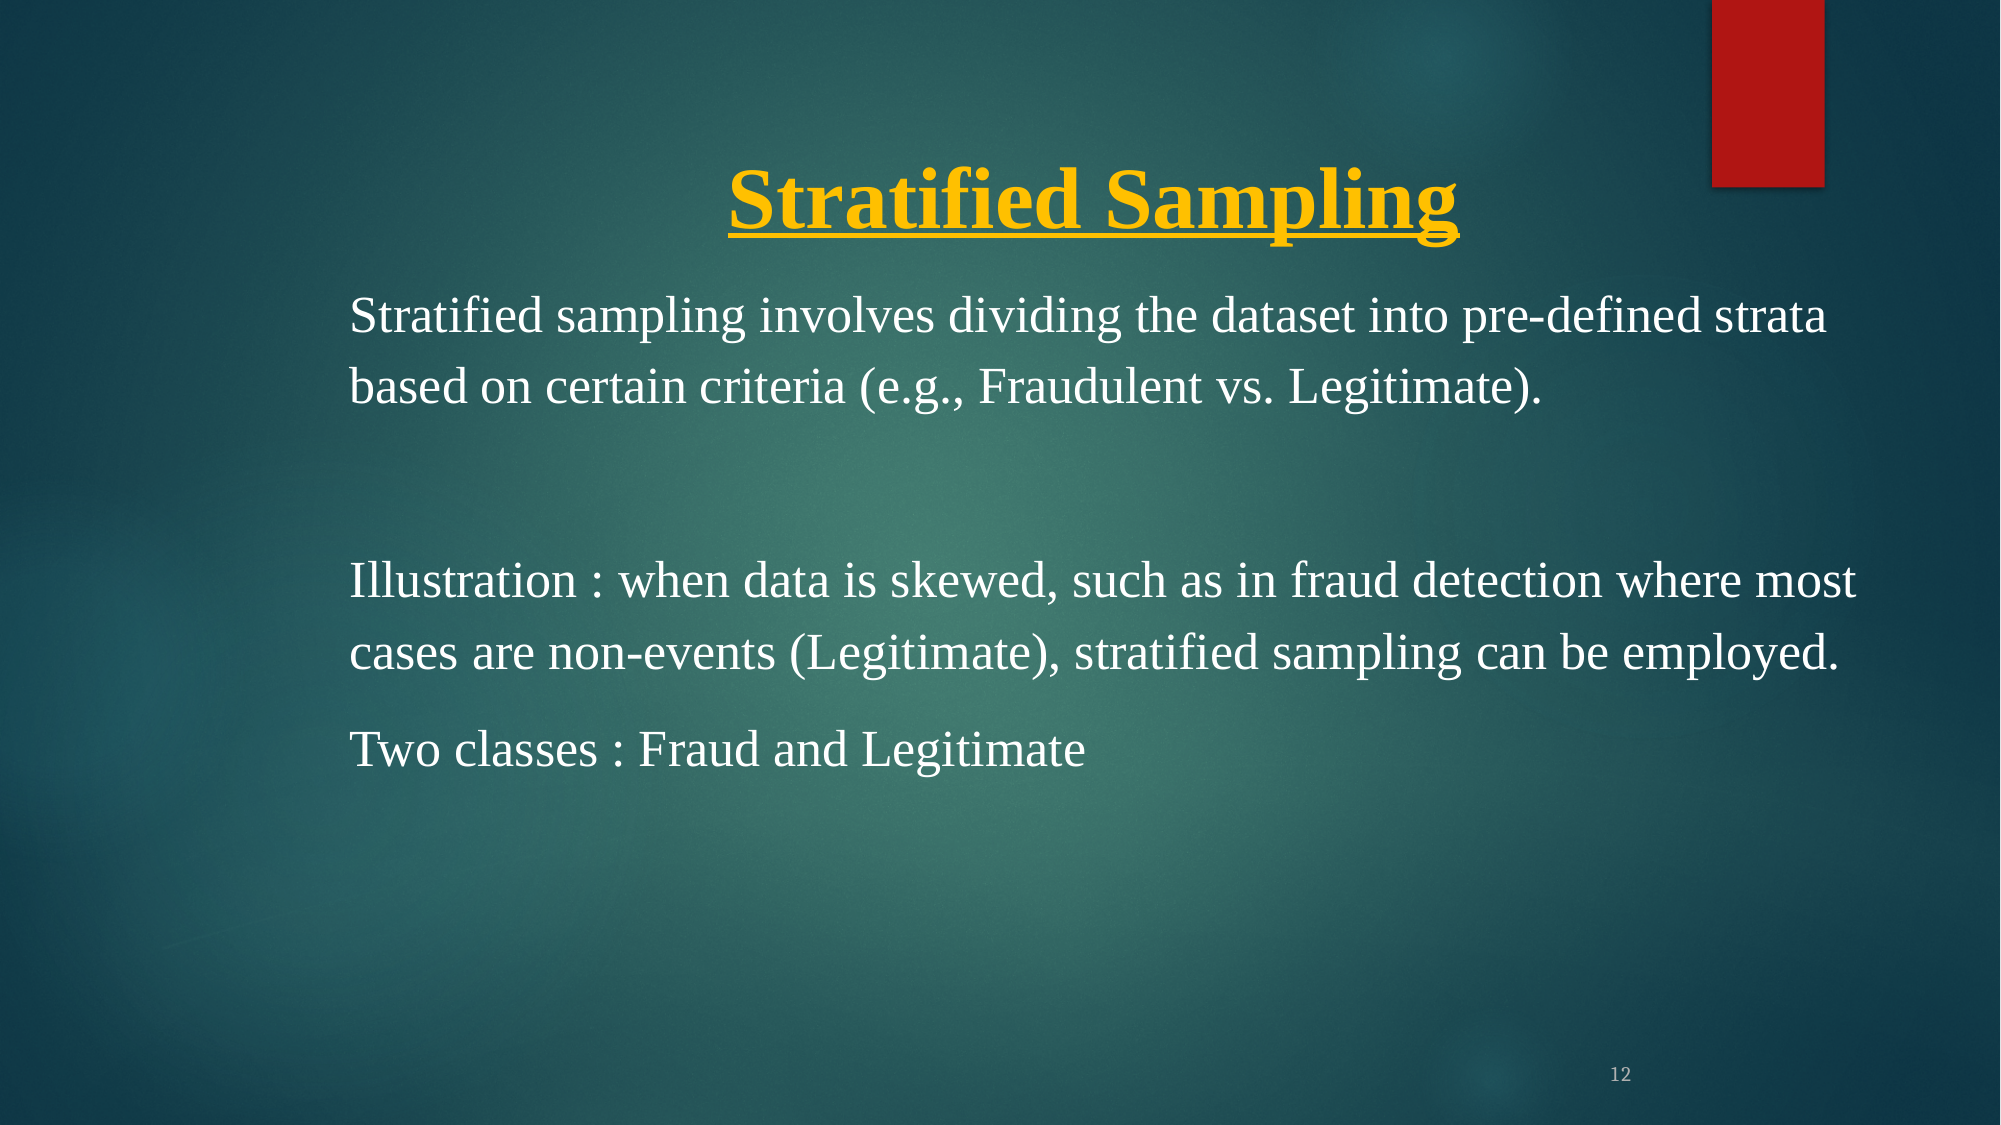

Stratified Sampling
Stratified sampling involves dividing the dataset into pre-defined strata based on certain criteria (e.g., Fraudulent vs. Legitimate).

Illustration : when data is skewed, such as in fraud detection where most cases are non-events (Legitimate), stratified sampling can be employed.
Two classes : Fraud and Legitimate

12